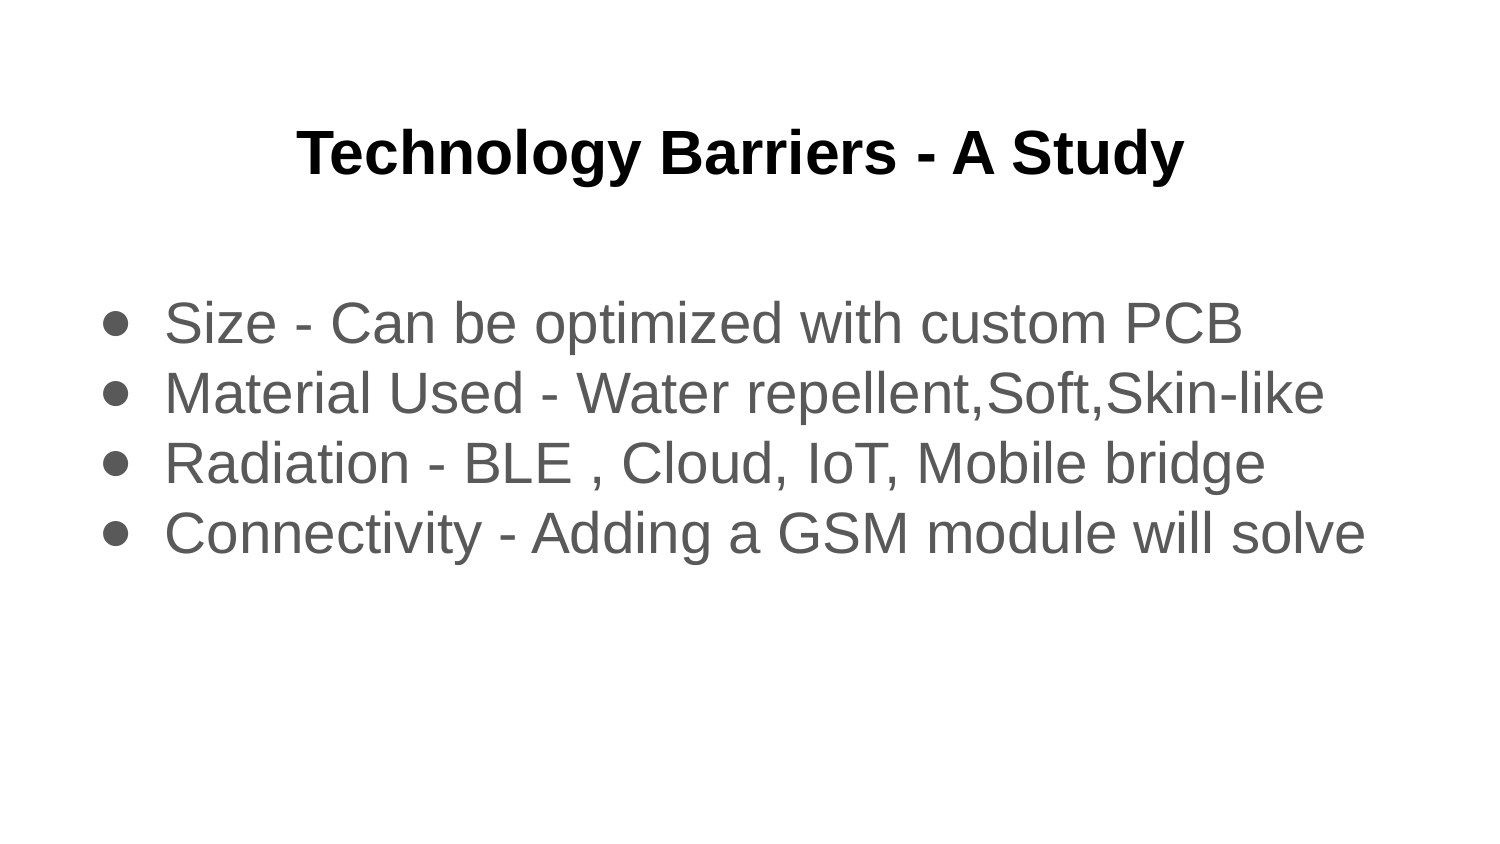

# Technology Barriers - A Study
Size - Can be optimized with custom PCB
Material Used - Water repellent,Soft,Skin-like
Radiation - BLE , Cloud, IoT, Mobile bridge
Connectivity - Adding a GSM module will solve